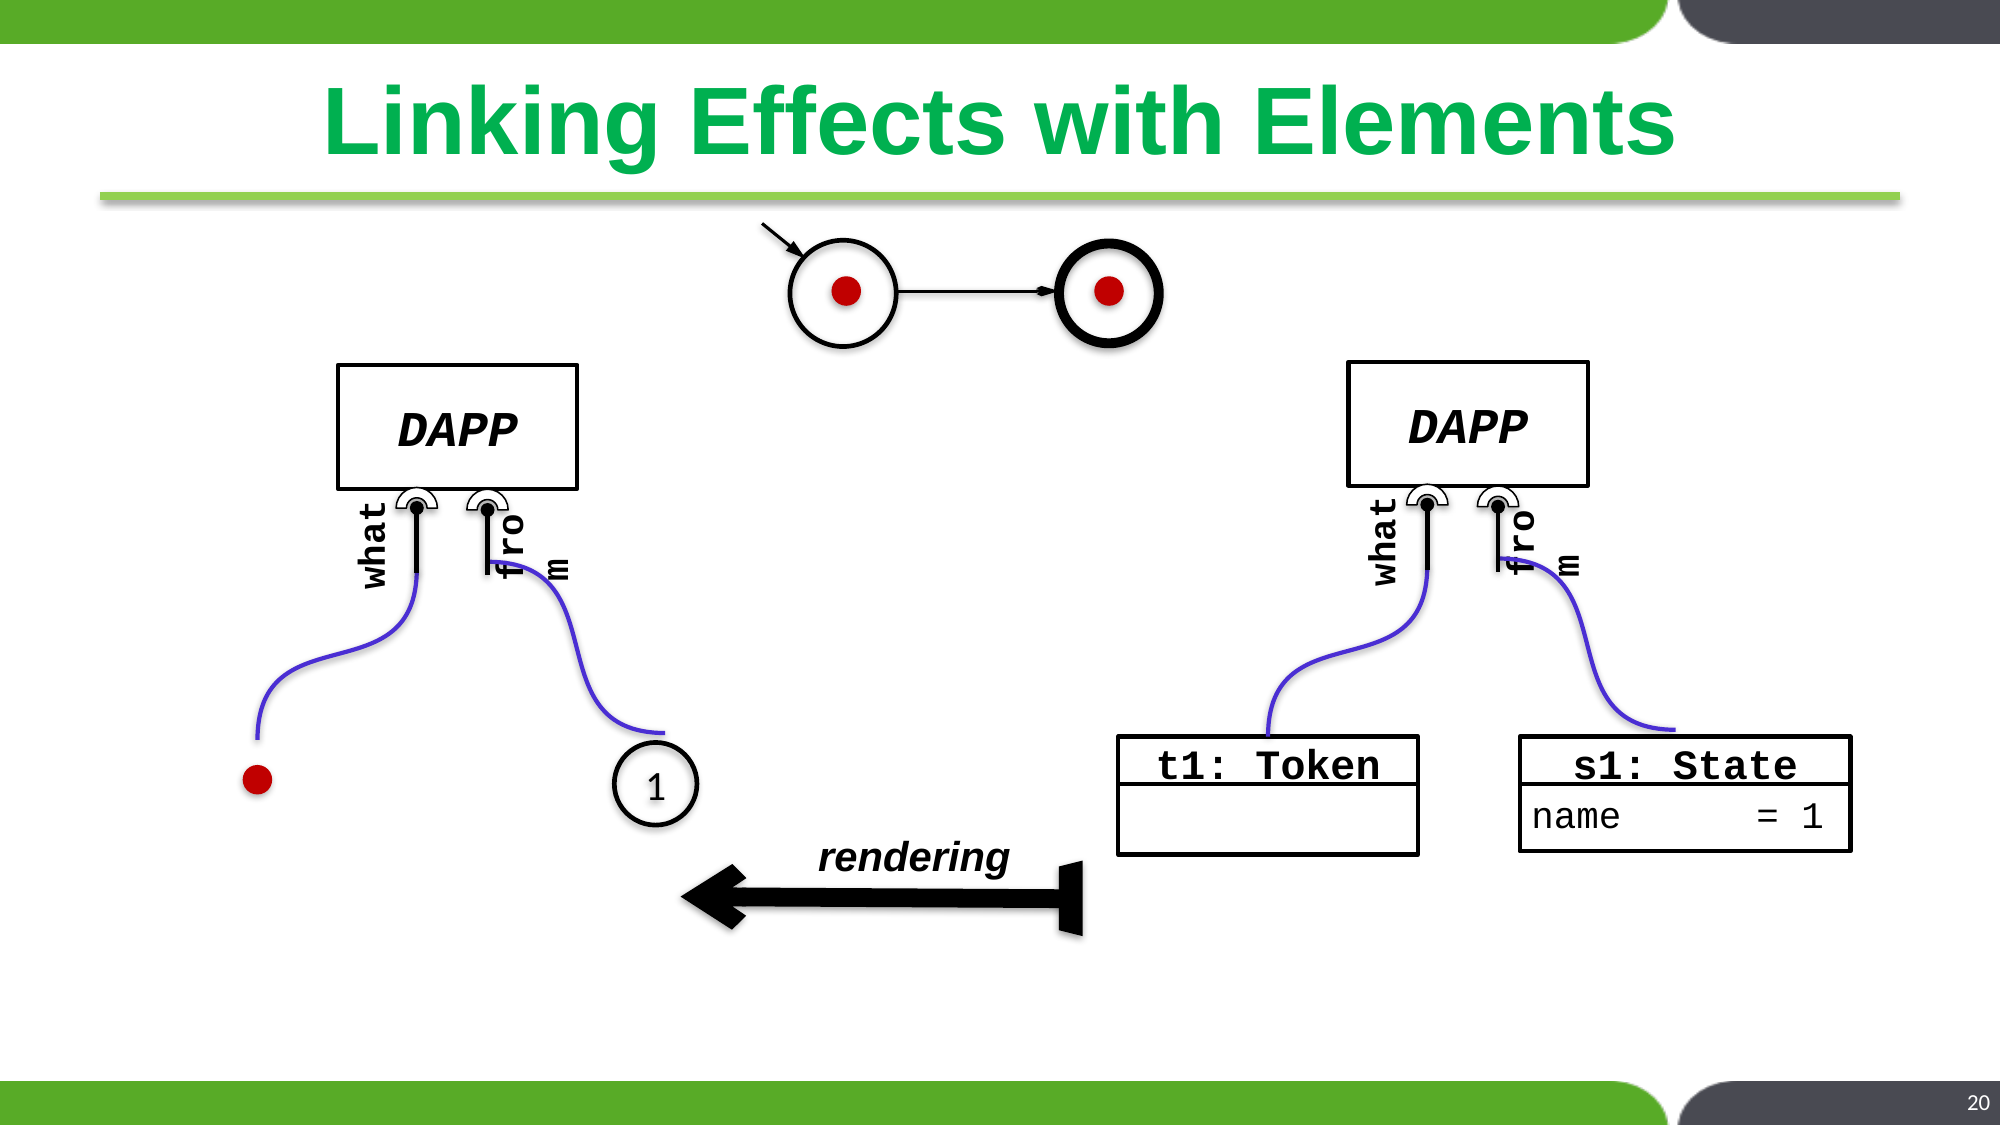

# Linking Effects with Elements

DAPP
DAPP
from

from

what
what
t1: Token
s1: State
1

name      = 1
rendering

20